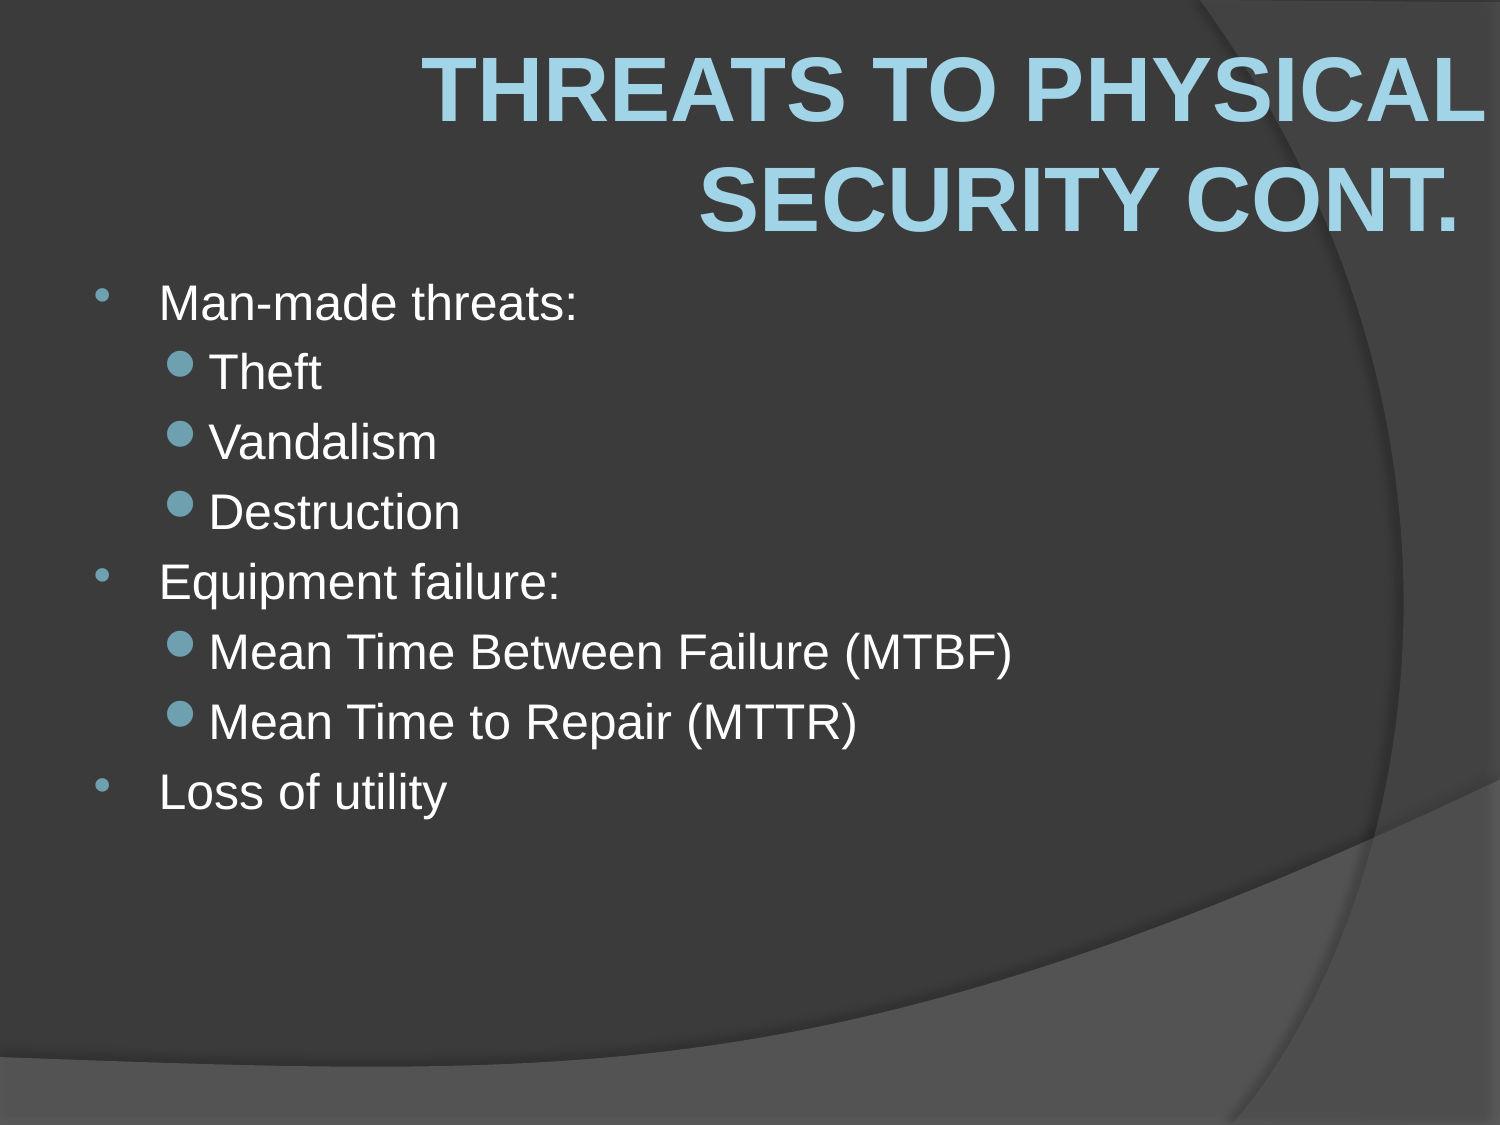

# Threats to Physical Security cont.
Man-made threats:
Theft
Vandalism
Destruction
Equipment failure:
Mean Time Between Failure (MTBF)
Mean Time to Repair (MTTR)
Loss of utility